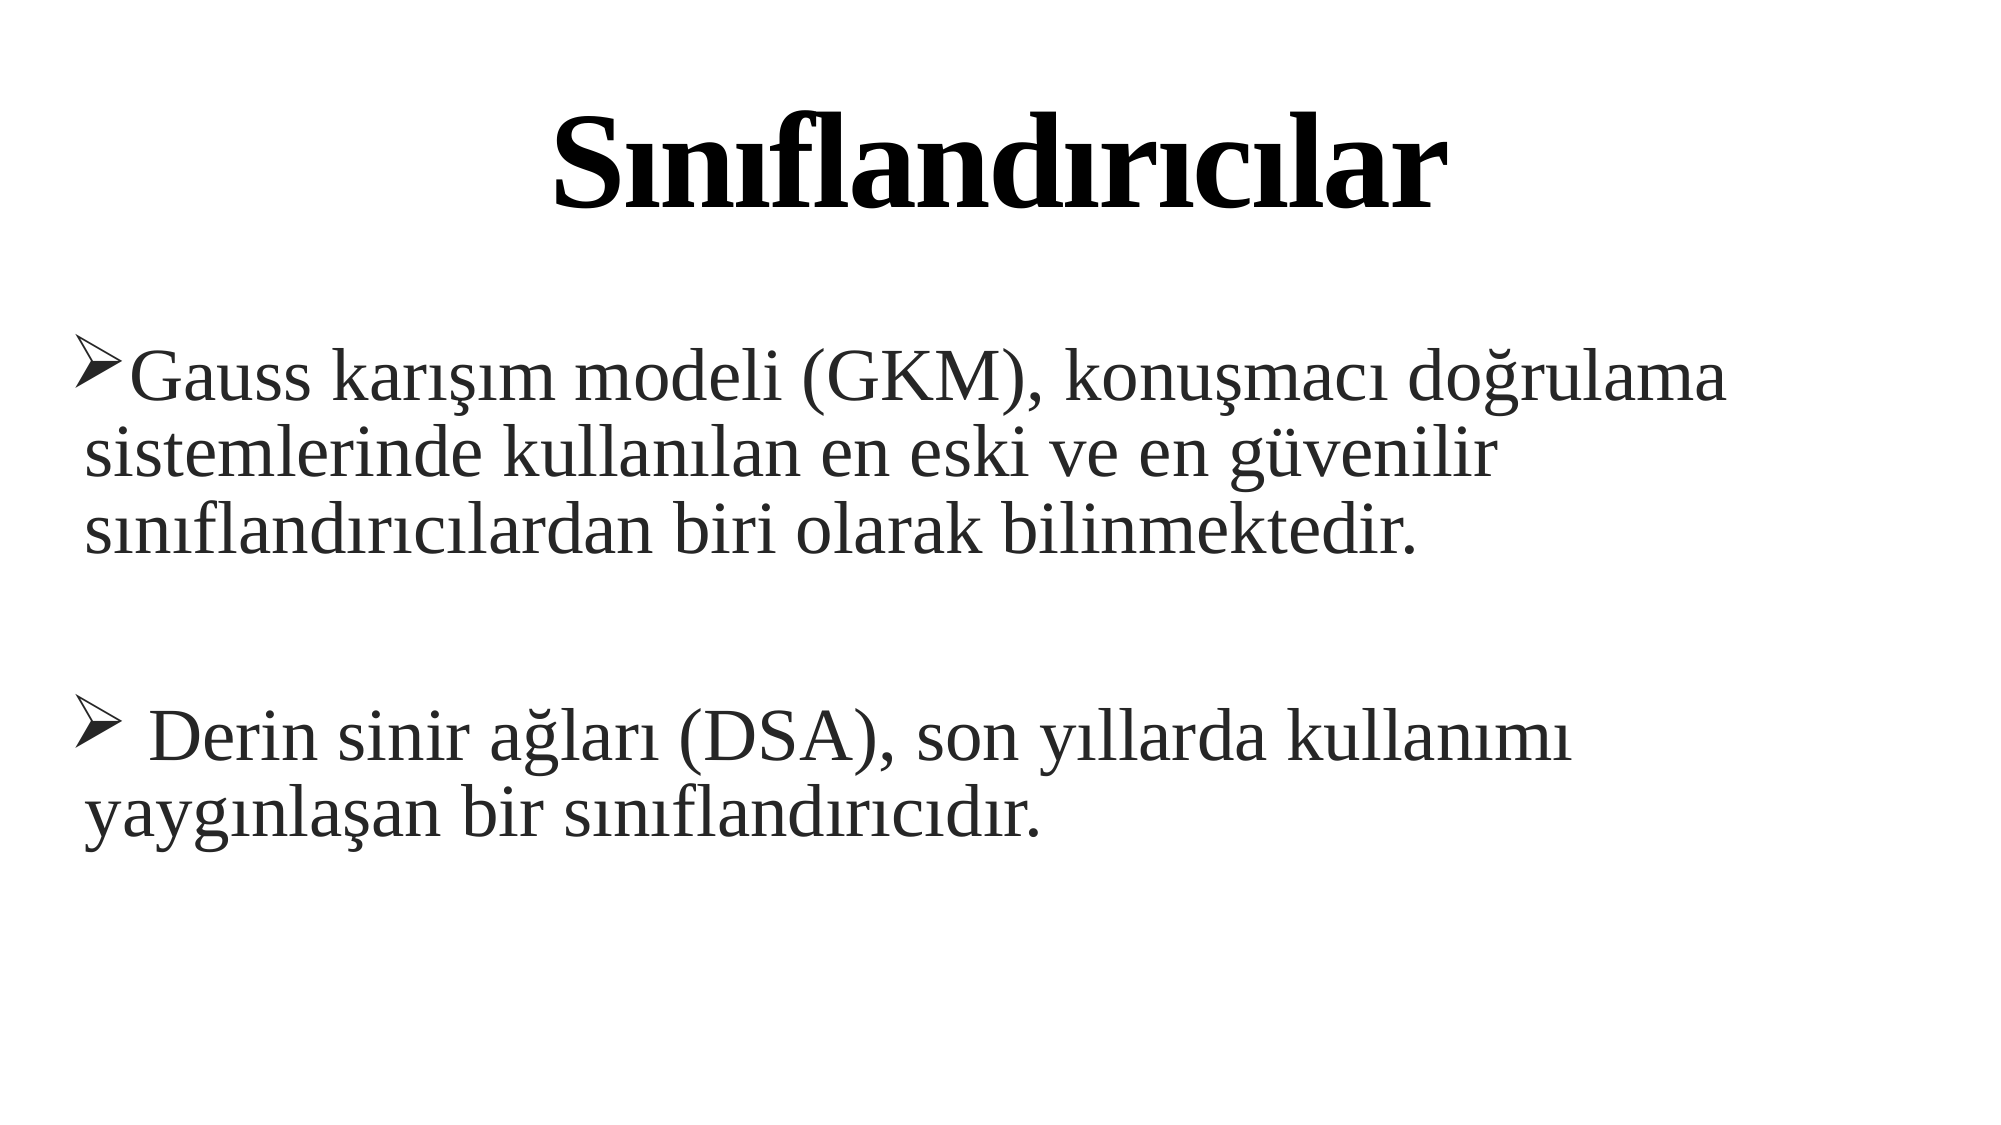

# Sınıflandırıcılar
Gauss karışım modeli (GKM), konuşmacı doğrulama sistemlerinde kullanılan en eski ve en güvenilir sınıflandırıcılardan biri olarak bilinmektedir.

 Derin sinir ağları (DSA), son yıllarda kullanımı yaygınlaşan bir sınıflandırıcıdır.